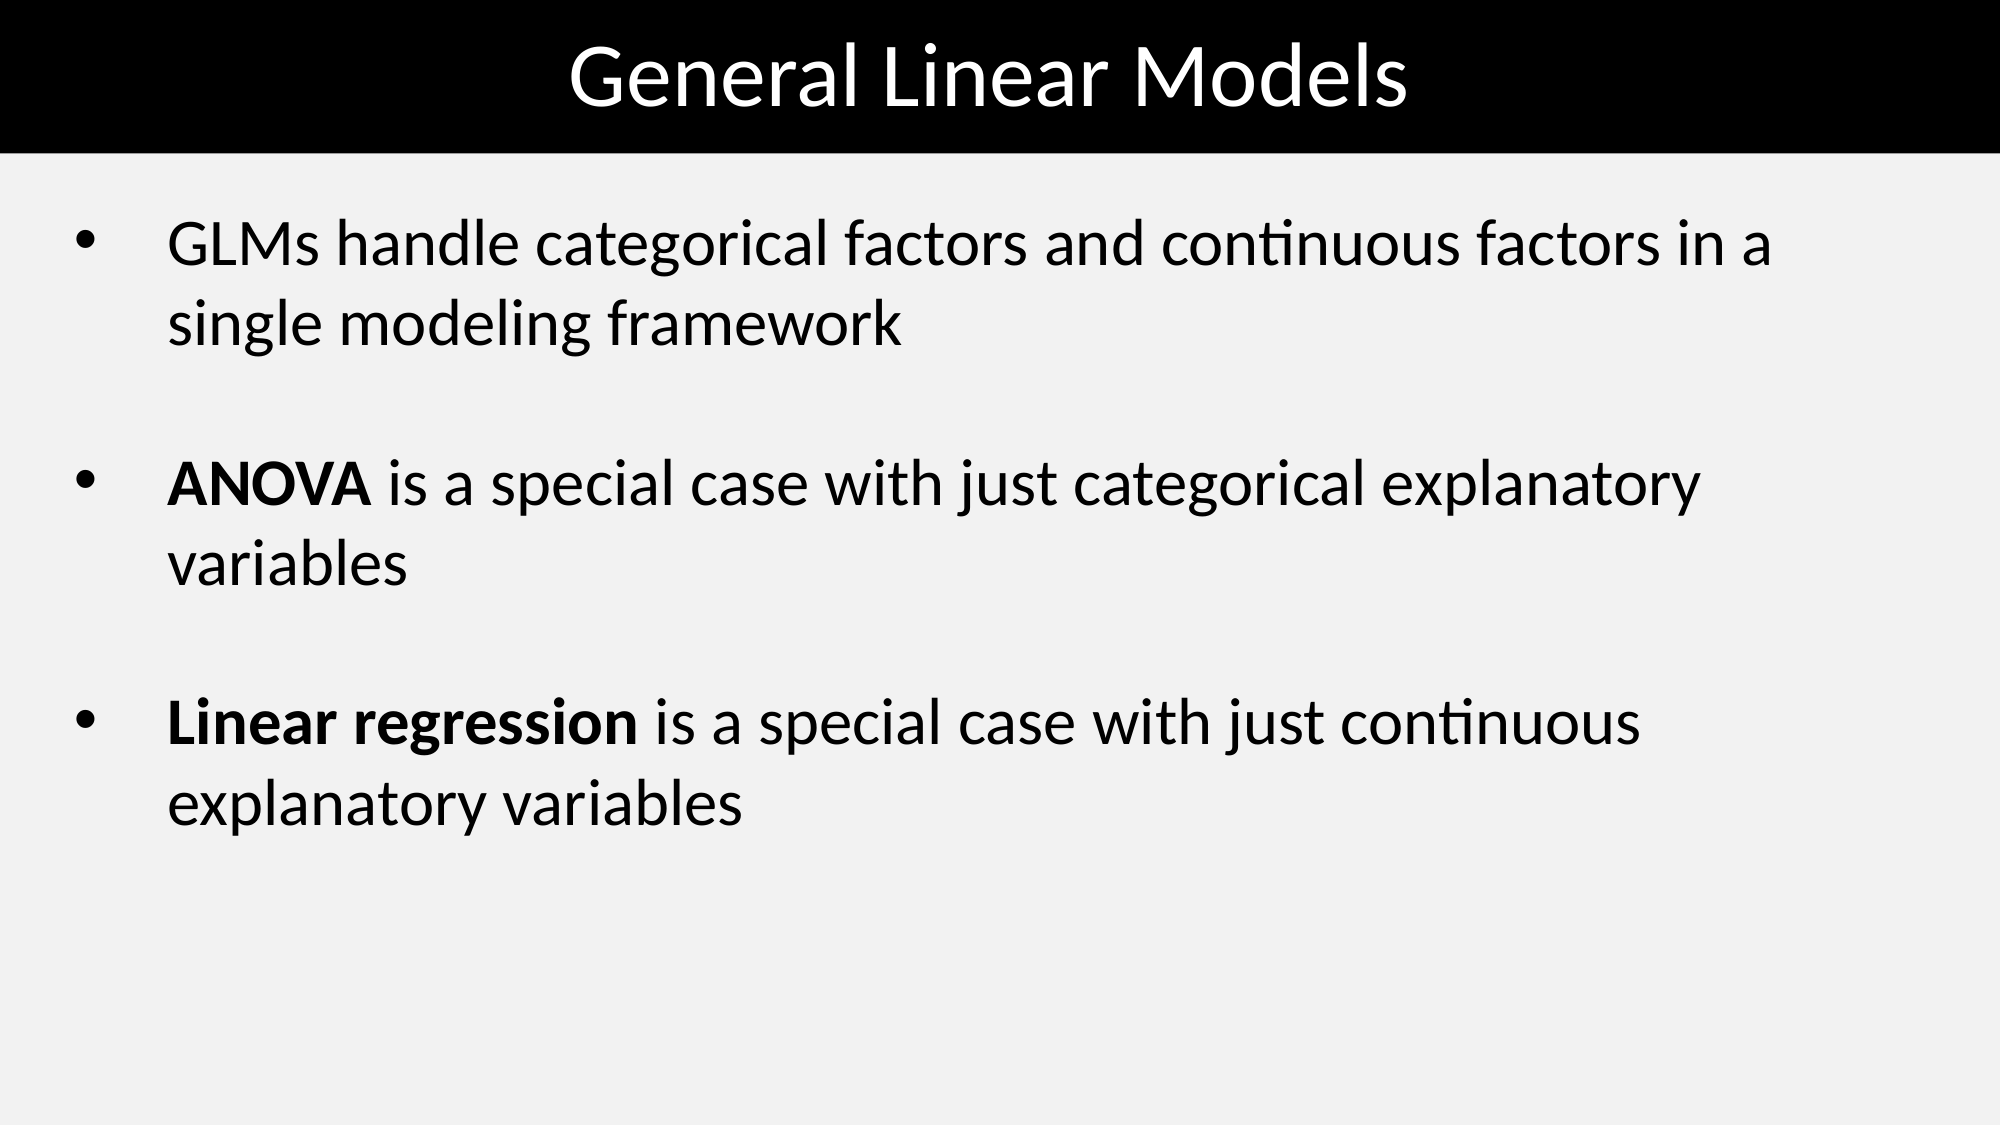

# General Linear Models
GLMs handle categorical factors and continuous factors in a single modeling framework

ANOVA is a special case with just categorical explanatory variables

Linear regression is a special case with just continuous explanatory variables